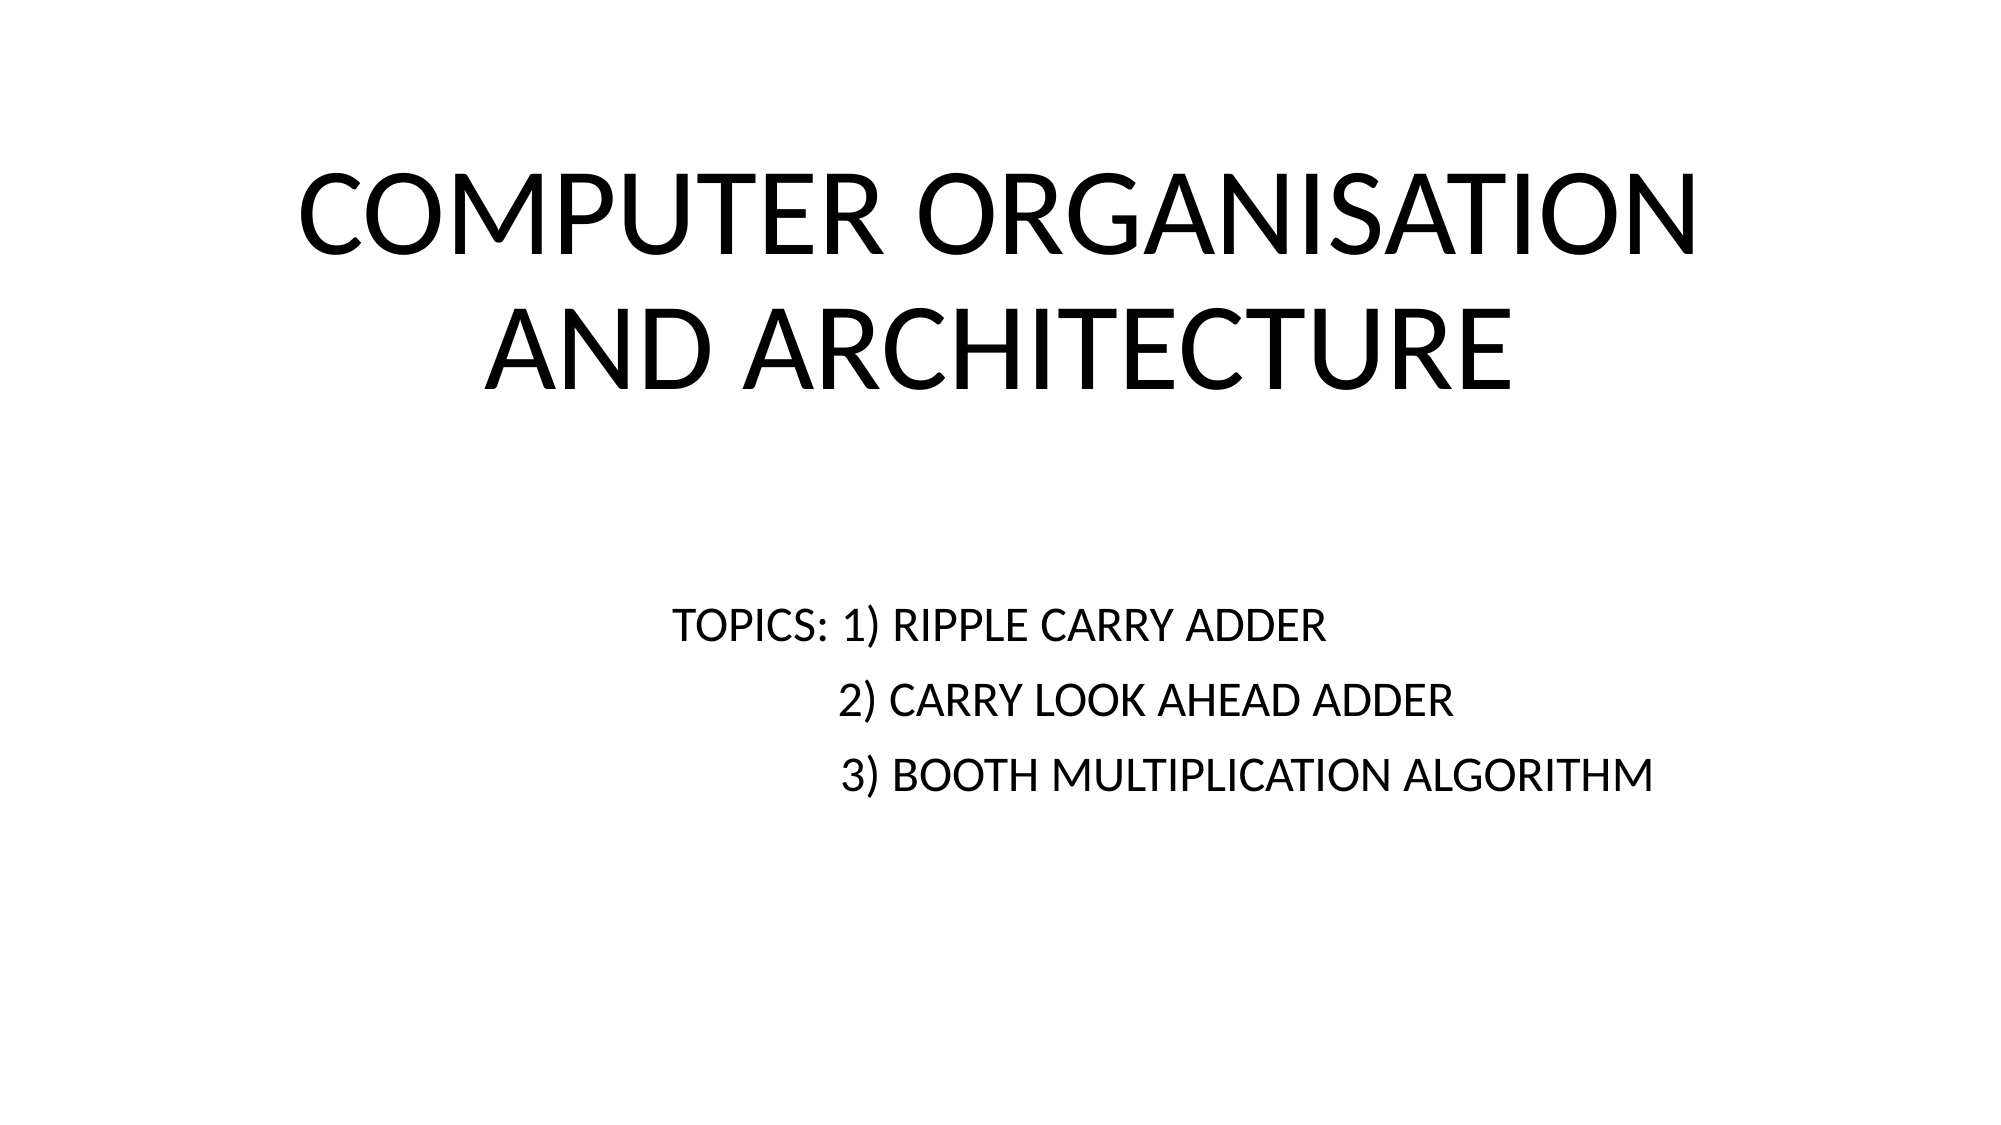

# COMPUTER ORGANISATION AND ARCHITECTURE
TOPICS: 1) RIPPLE CARRY ADDER
                          2) CARRY LOOK AHEAD ADDER
                                            3) BOOTH MULTIPLICATION ALGORITHM